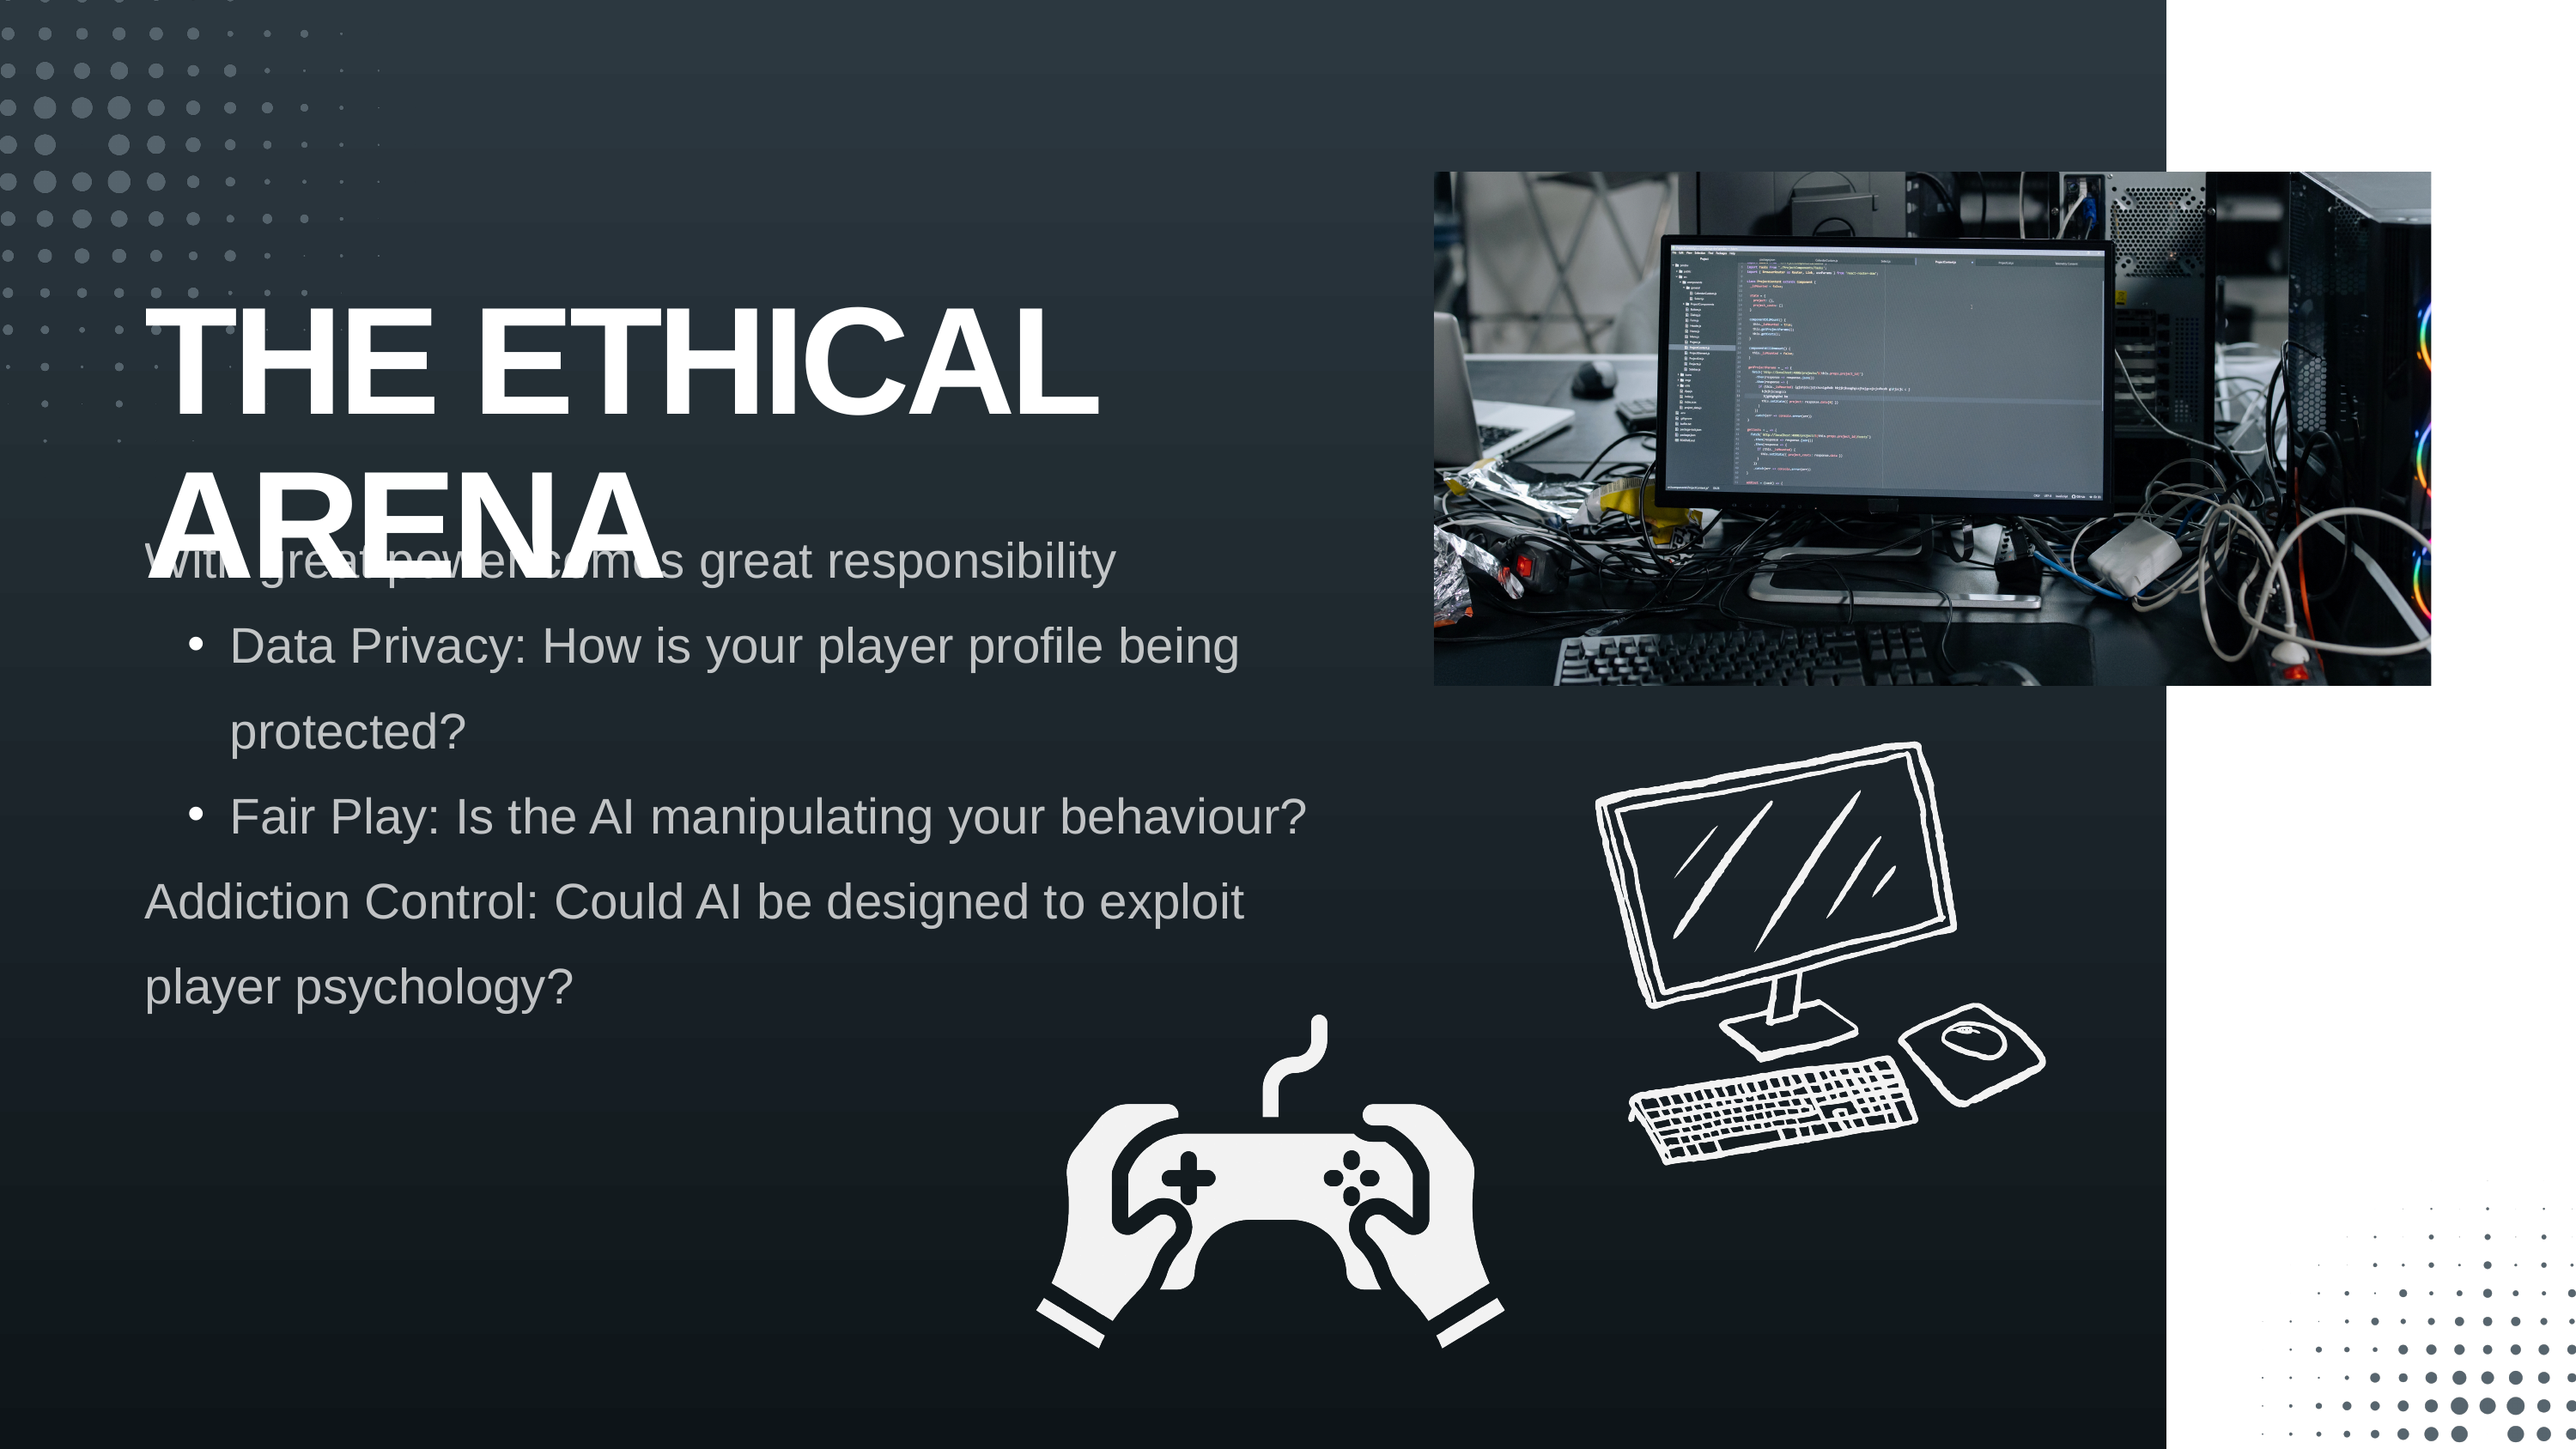

THE ETHICAL ARENA
With great power comes great responsibility
Data Privacy: How is your player profile being protected?
Fair Play: Is the AI manipulating your behaviour?
Addiction Control: Could AI be designed to exploit player psychology?